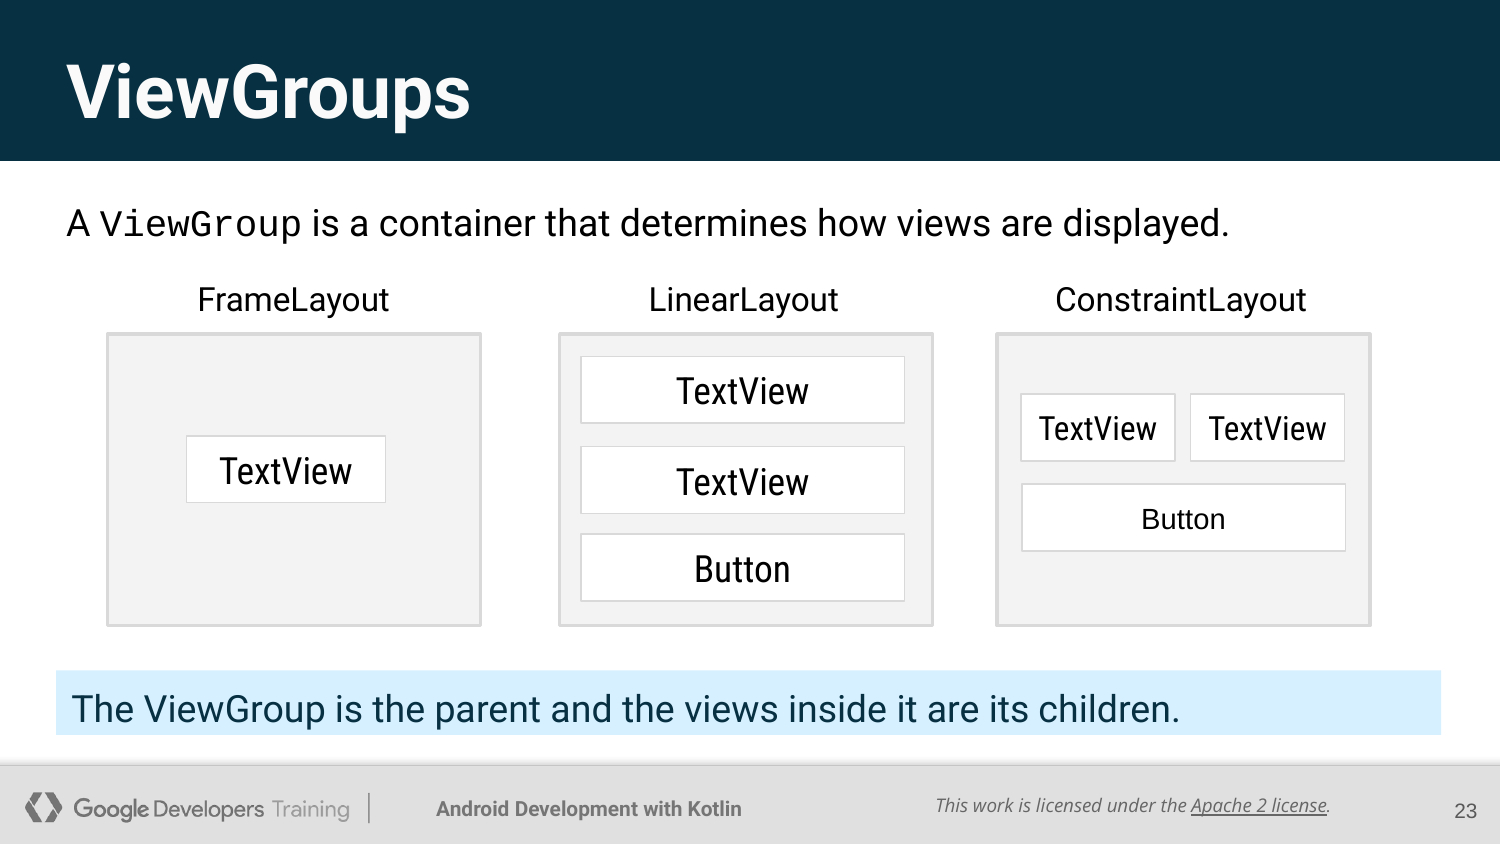

# ViewGroups
A ViewGroup is a container that determines how views are displayed.
FrameLayout
LinearLayout
ConstraintLayout

TextView
TextView
TextView
TextView
TextView
Button
Button
The ViewGroup is the parent and the views inside it are its children.

23